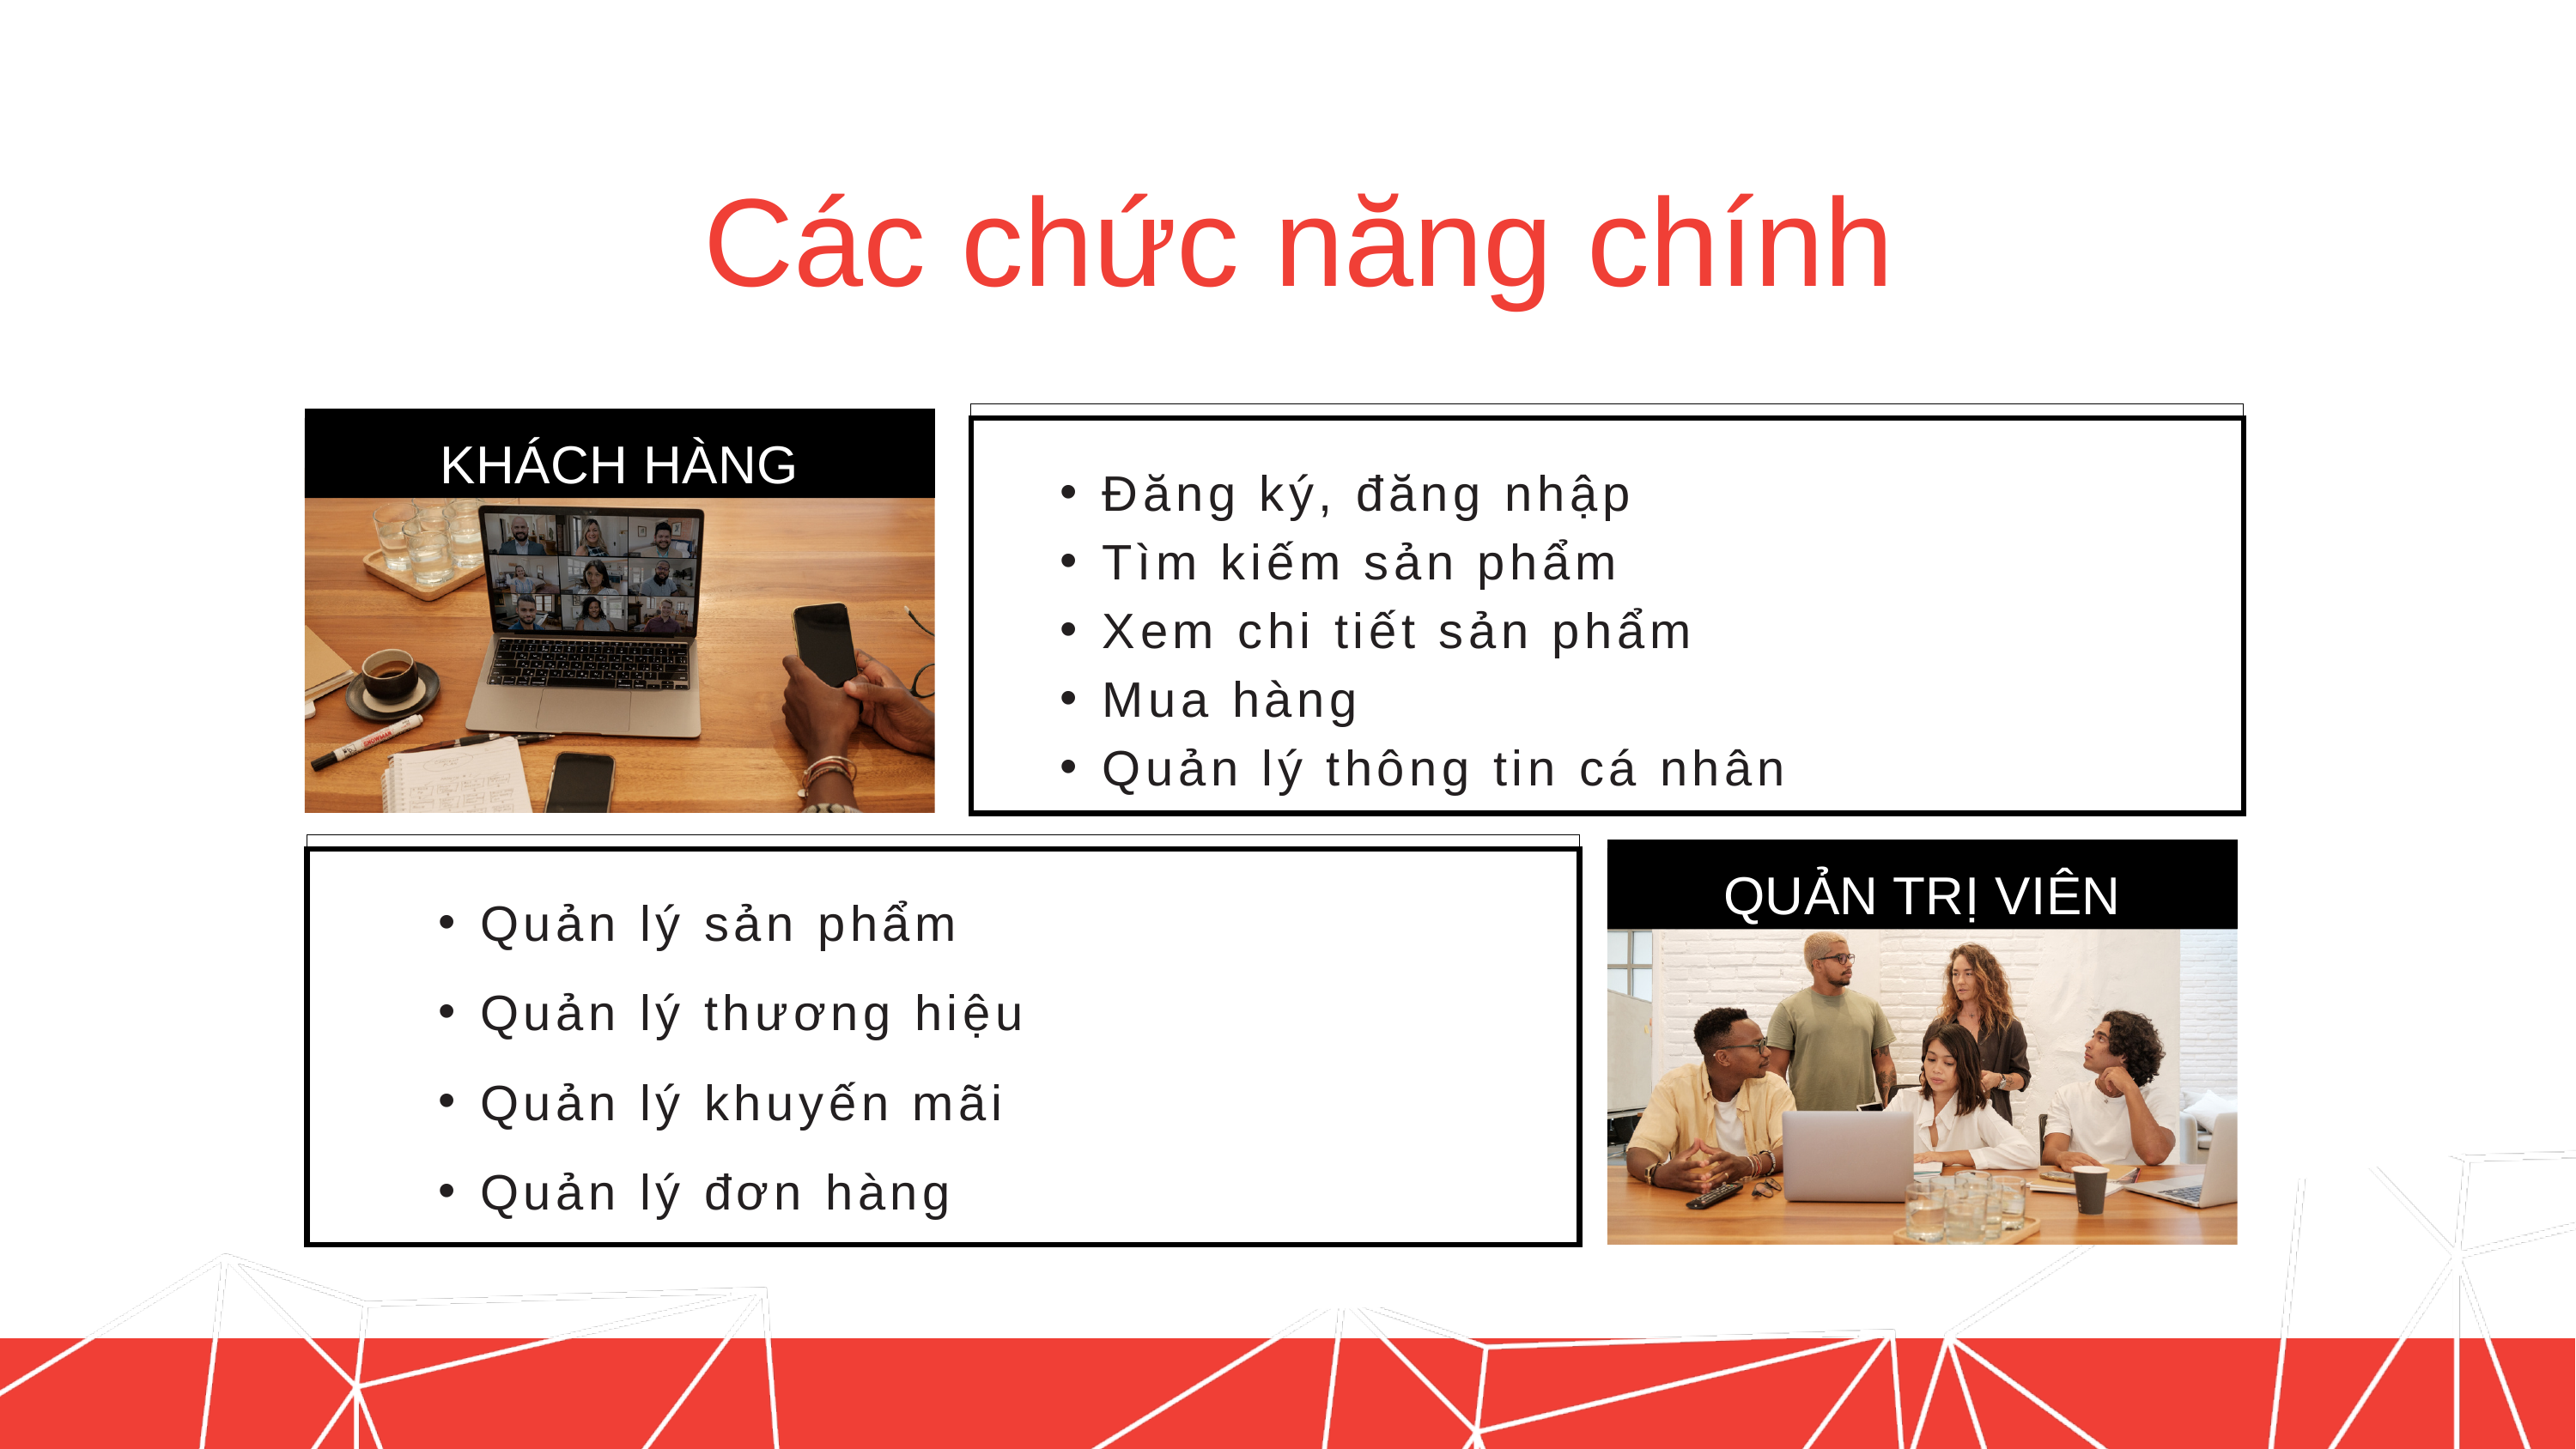

Các chức năng chính

KHÁCH HÀNG

Đăng ký, đăng nhập
Tìm kiếm sản phẩm
Xem chi tiết sản phẩm
Mua hàng
Quản lý thông tin cá nhân

QUẢN TRỊ VIÊN

Quản lý sản phẩm
Quản lý thương hiệu
Quản lý khuyến mãi
Quản lý đơn hàng